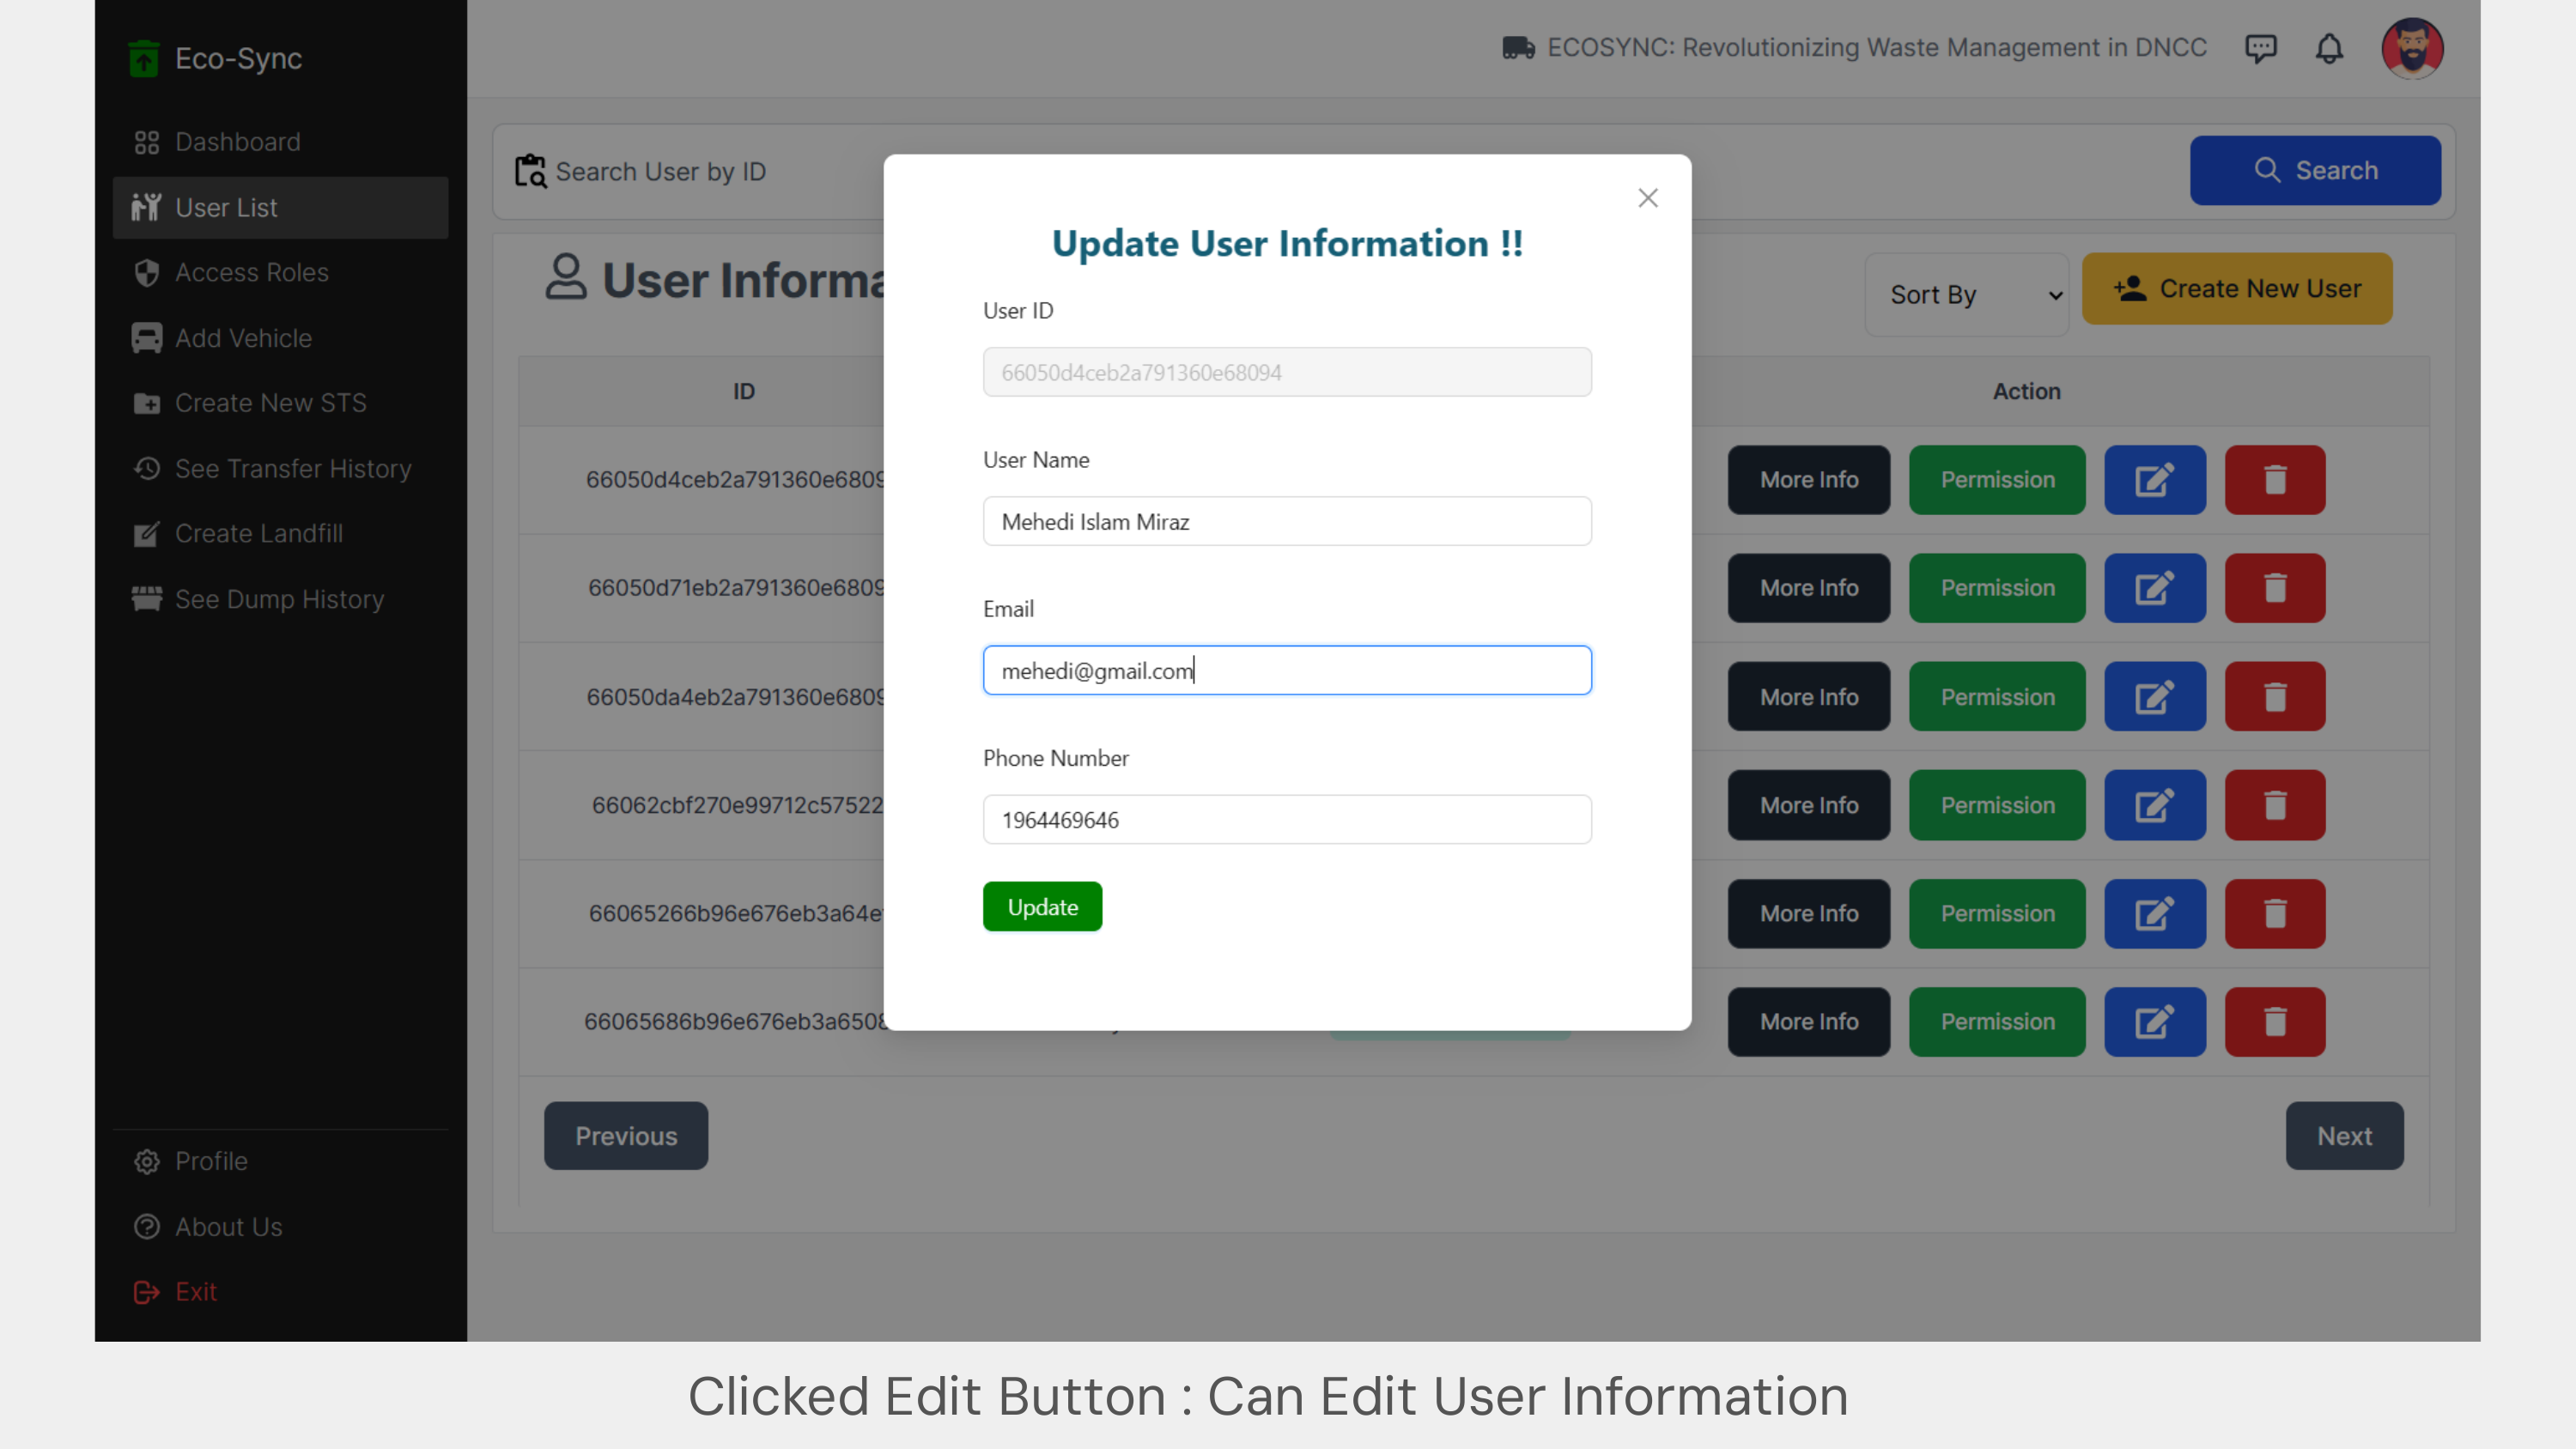

Clicked Edit Button : Can Edit User Information